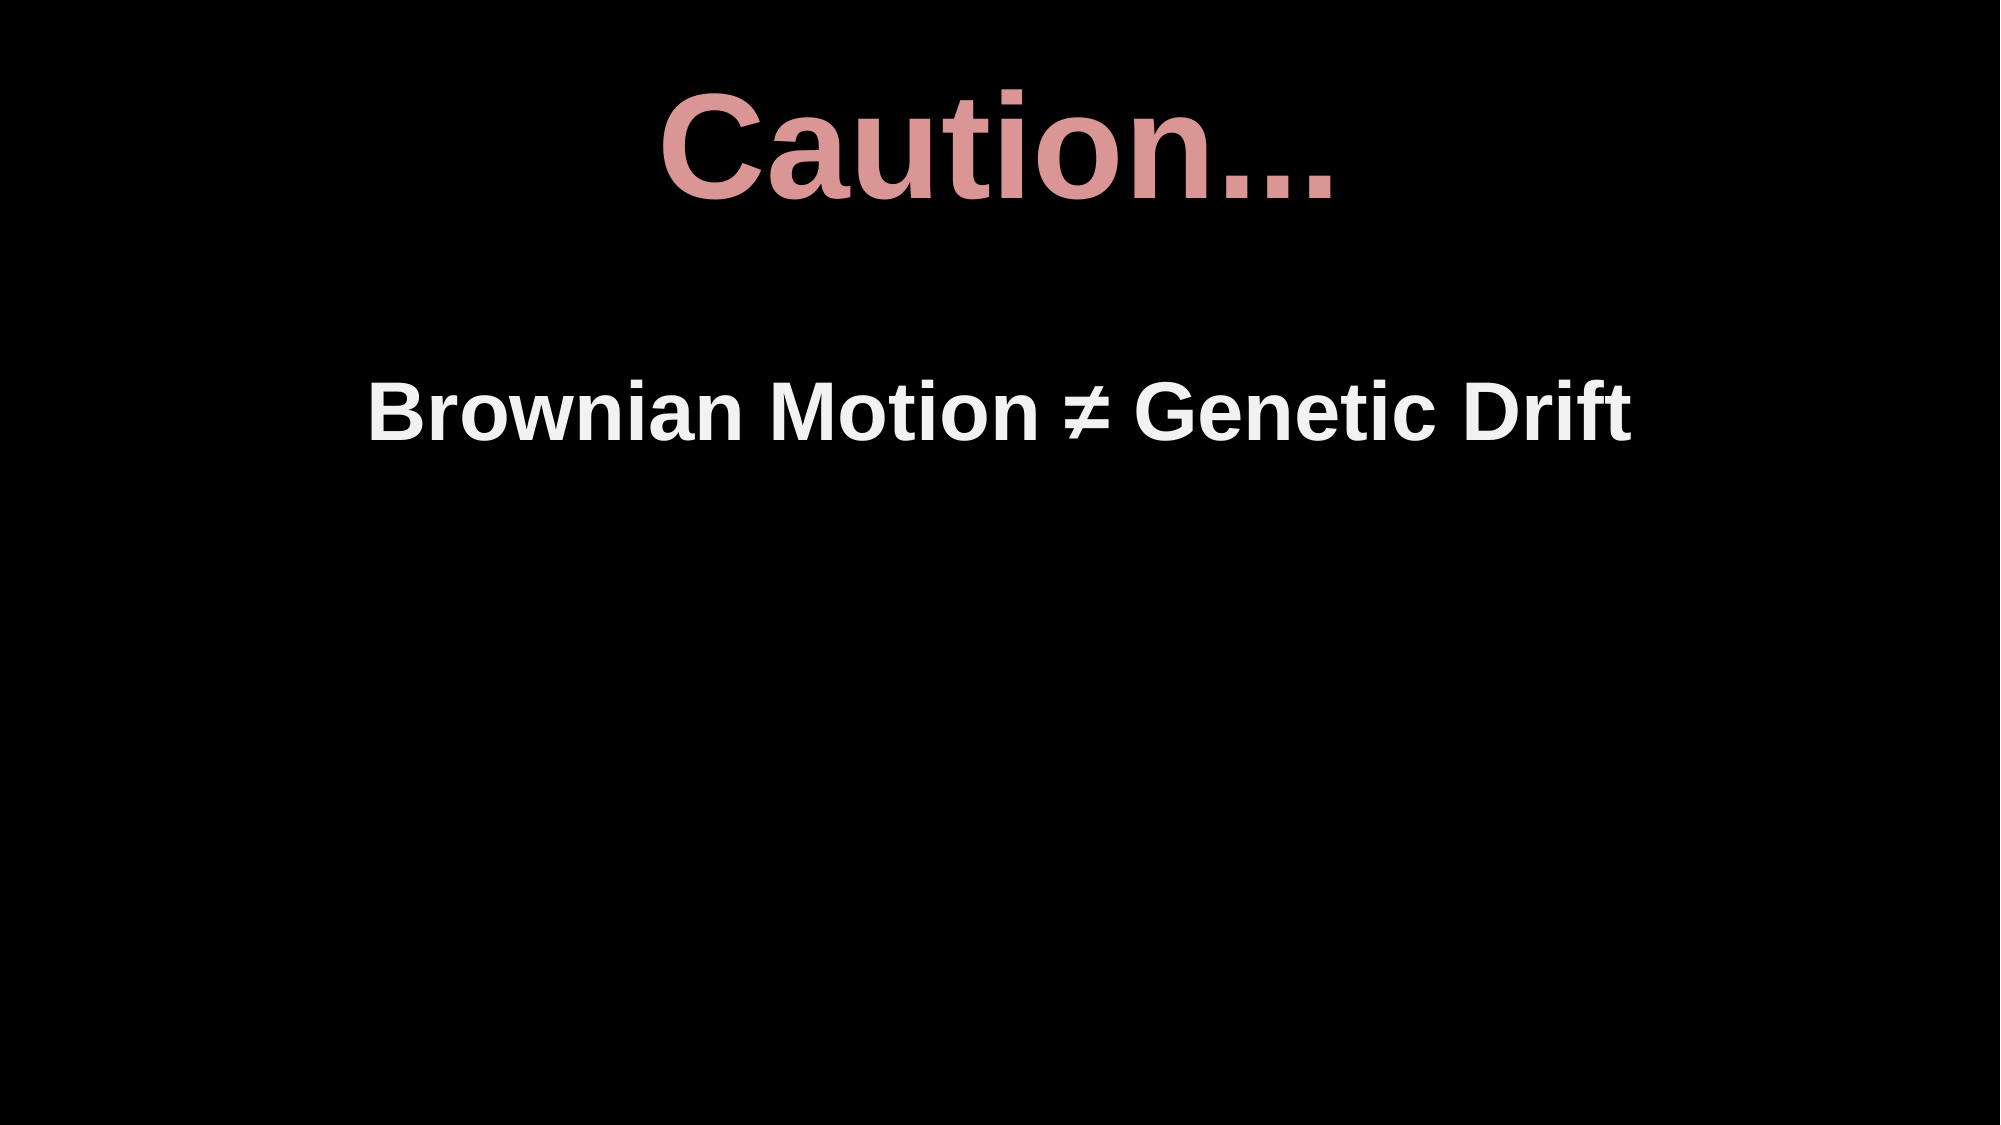

# Caution...
Brownian Motion ≠ Genetic Drift